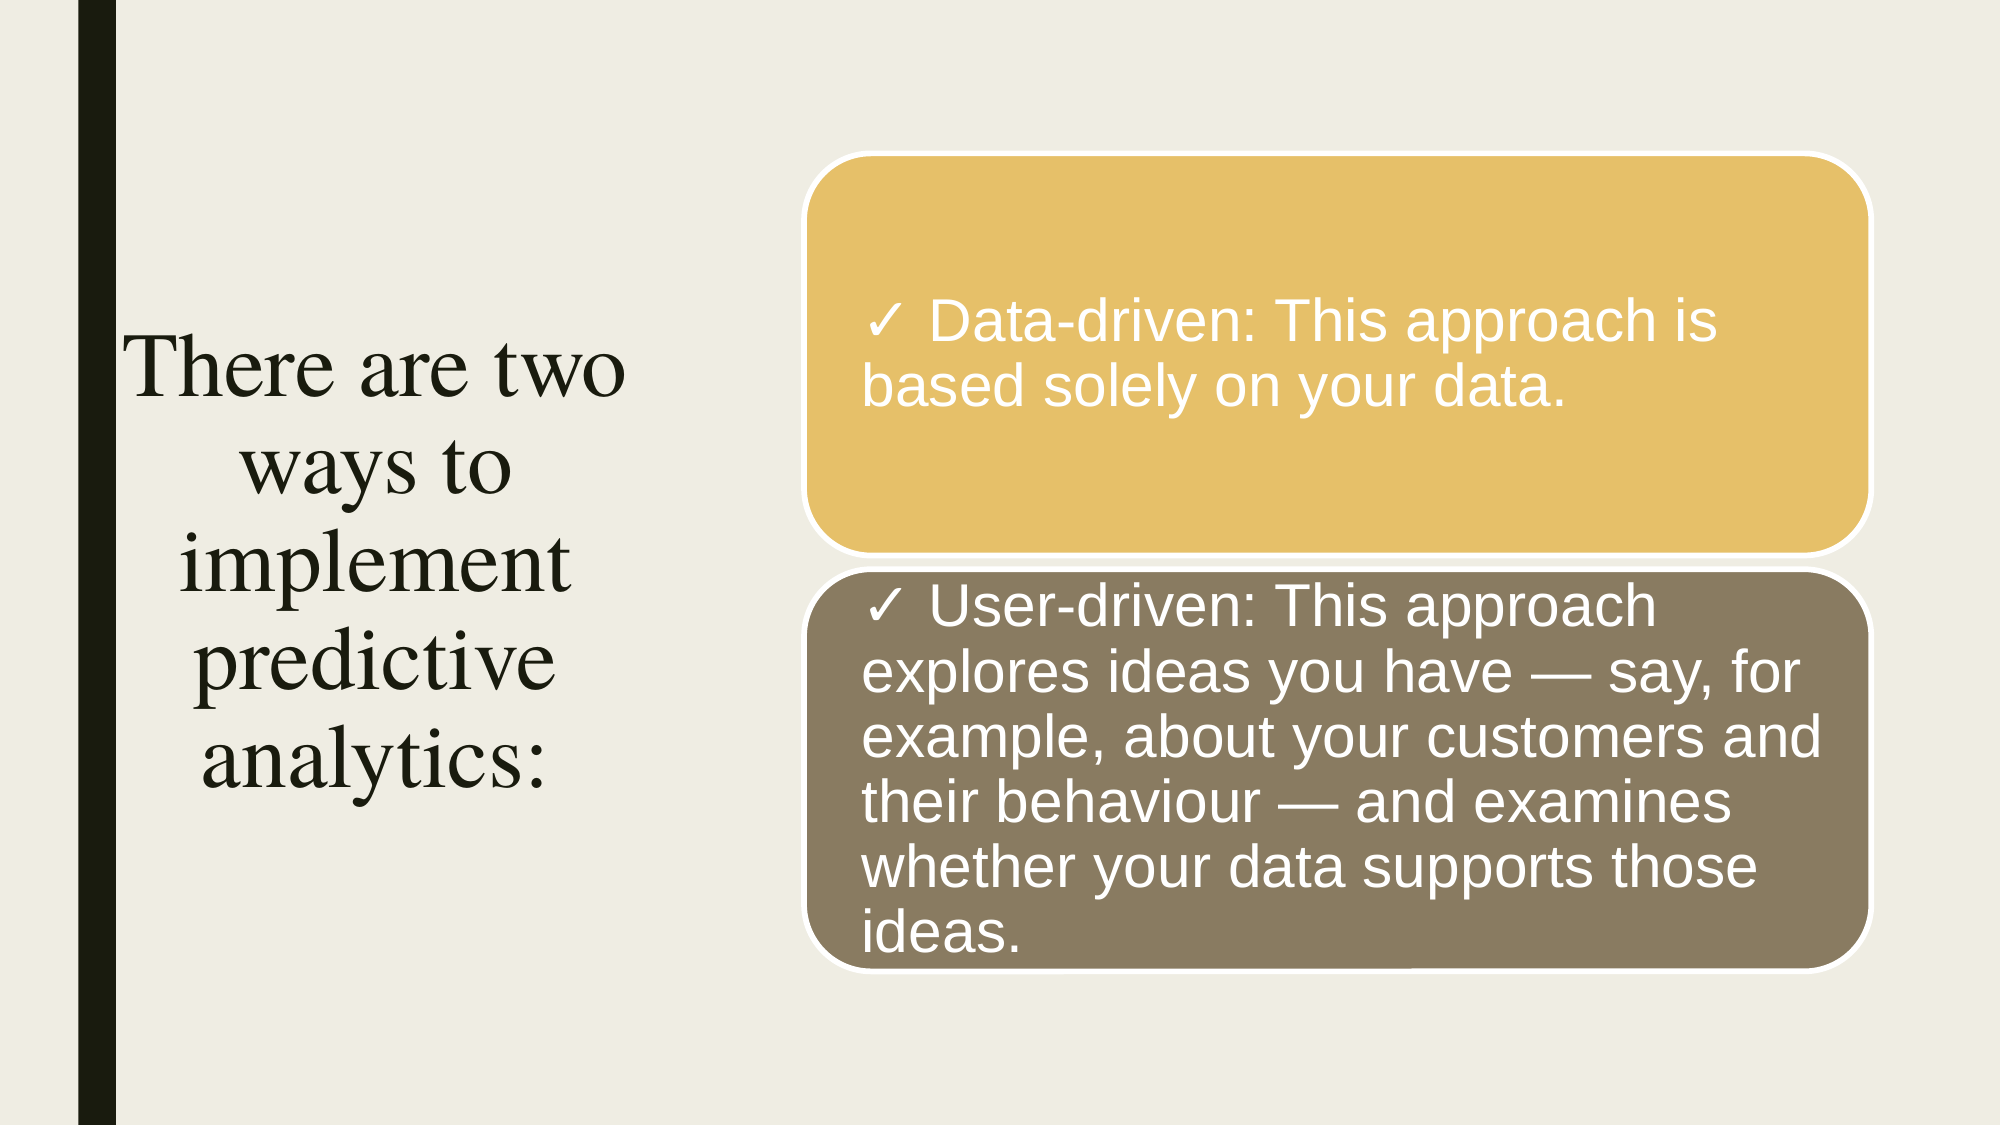

# There are two ways to implement predictive analytics:
✓ Data-driven: This approach is based solely on your data.
✓ User-driven: This approach explores ideas you have — say, for example, about your customers and their behaviour — and examines whether your data supports those ideas.